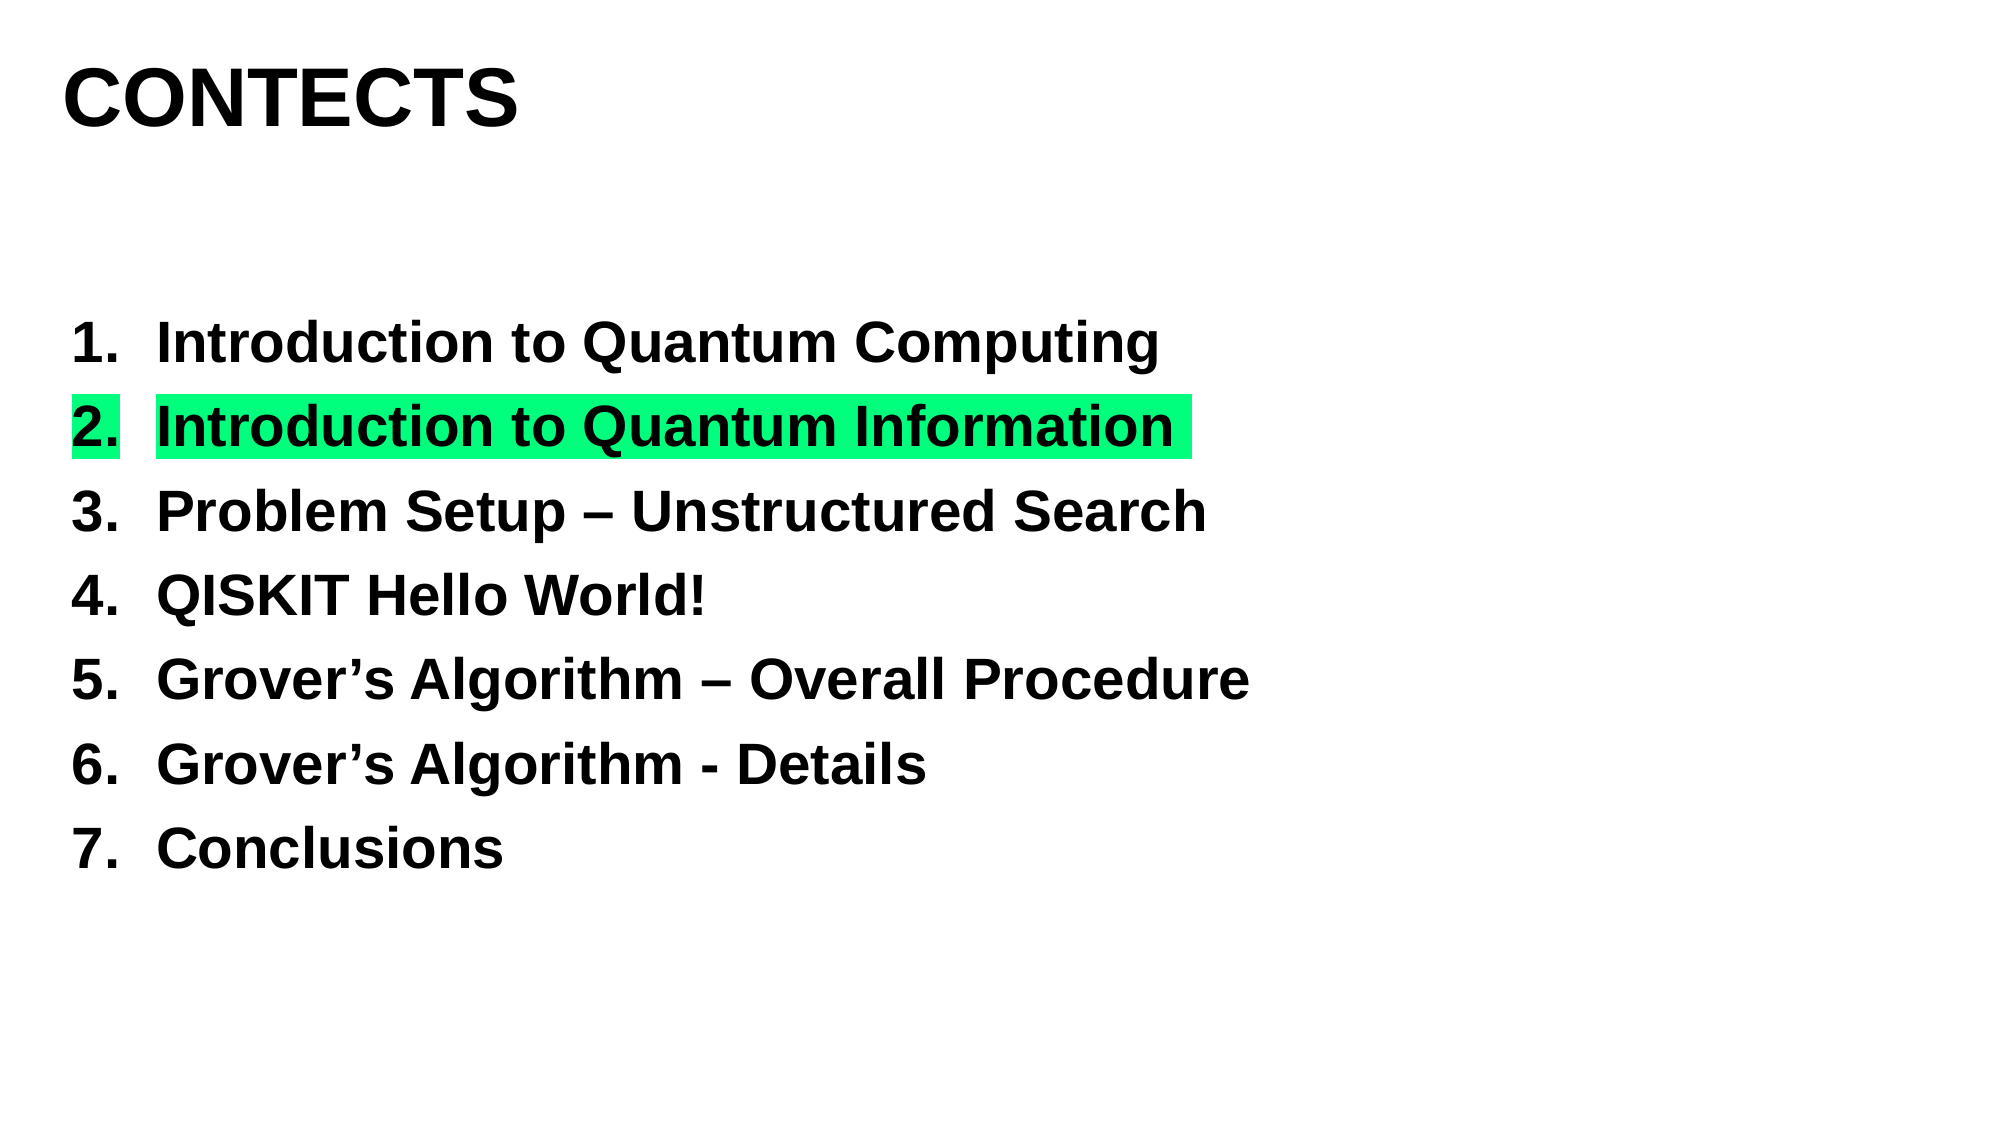

# CONTECTS
Introduction to Quantum Computing
Introduction to Quantum Information
Problem Setup – Unstructured Search
QISKIT Hello World!
Grover’s Algorithm – Overall Procedure
Grover’s Algorithm - Details
Conclusions